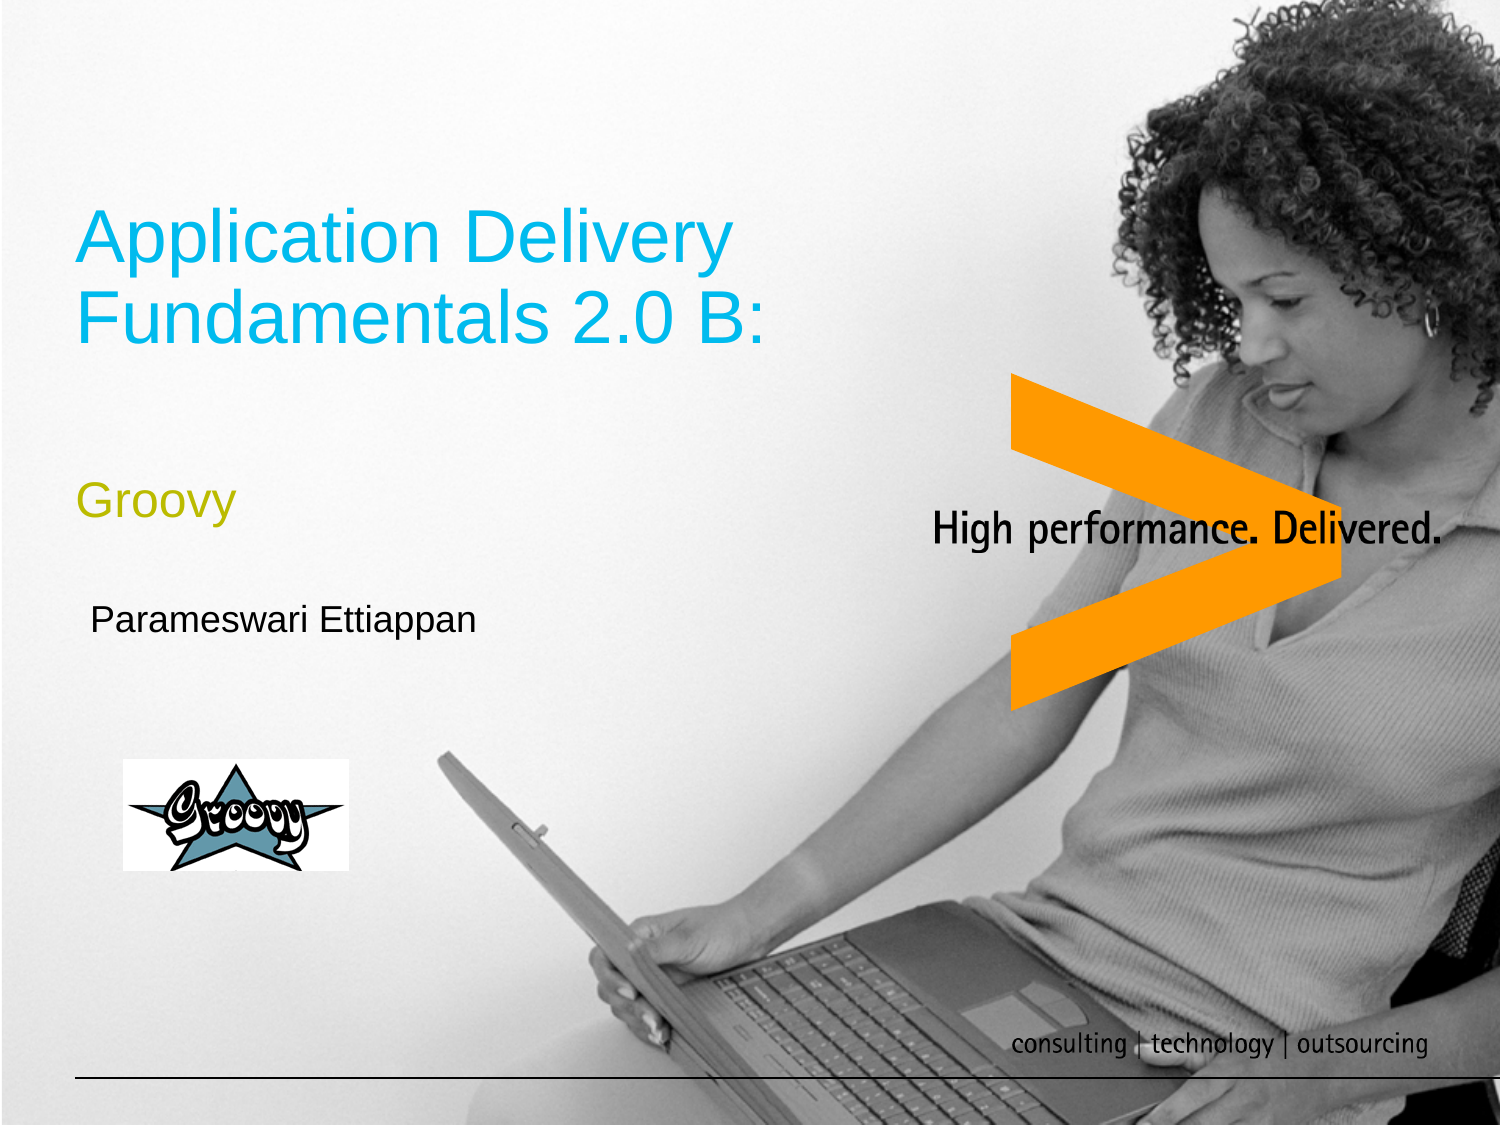

Application Delivery Fundamentals 2.0 B:
Groovy

Parameswari Ettiappan